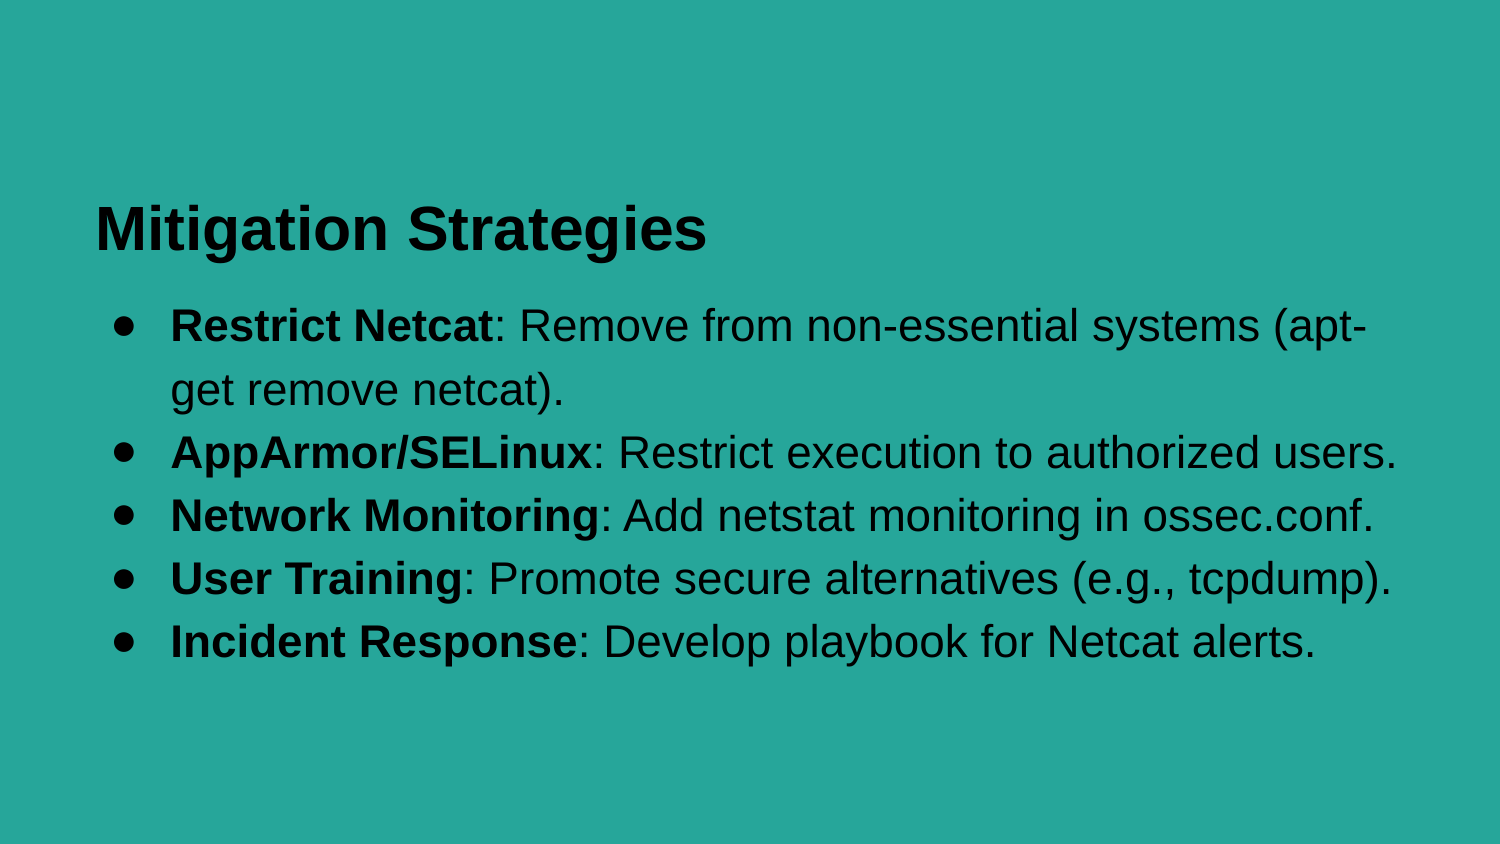

# Mitigation Strategies
Restrict Netcat: Remove from non-essential systems (apt-get remove netcat).
AppArmor/SELinux: Restrict execution to authorized users.
Network Monitoring: Add netstat monitoring in ossec.conf.
User Training: Promote secure alternatives (e.g., tcpdump).
Incident Response: Develop playbook for Netcat alerts.